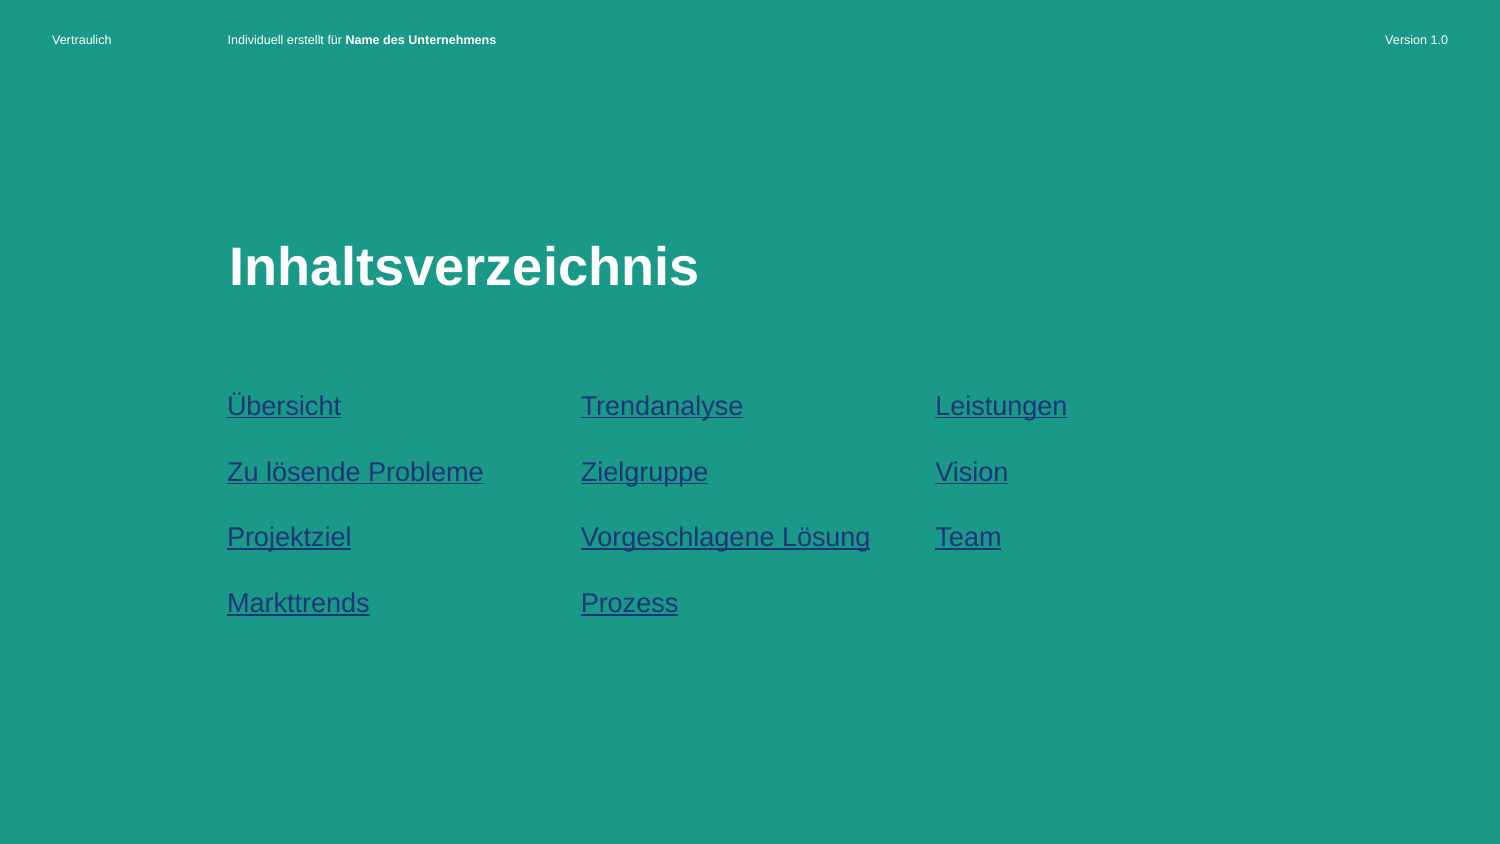

# Inhaltsverzeichnis
Leistungen
Vision
Team
Übersicht
Zu lösende Probleme
Projektziel
Markttrends

Trendanalyse
Zielgruppe
Vorgeschlagene Lösung
Prozess